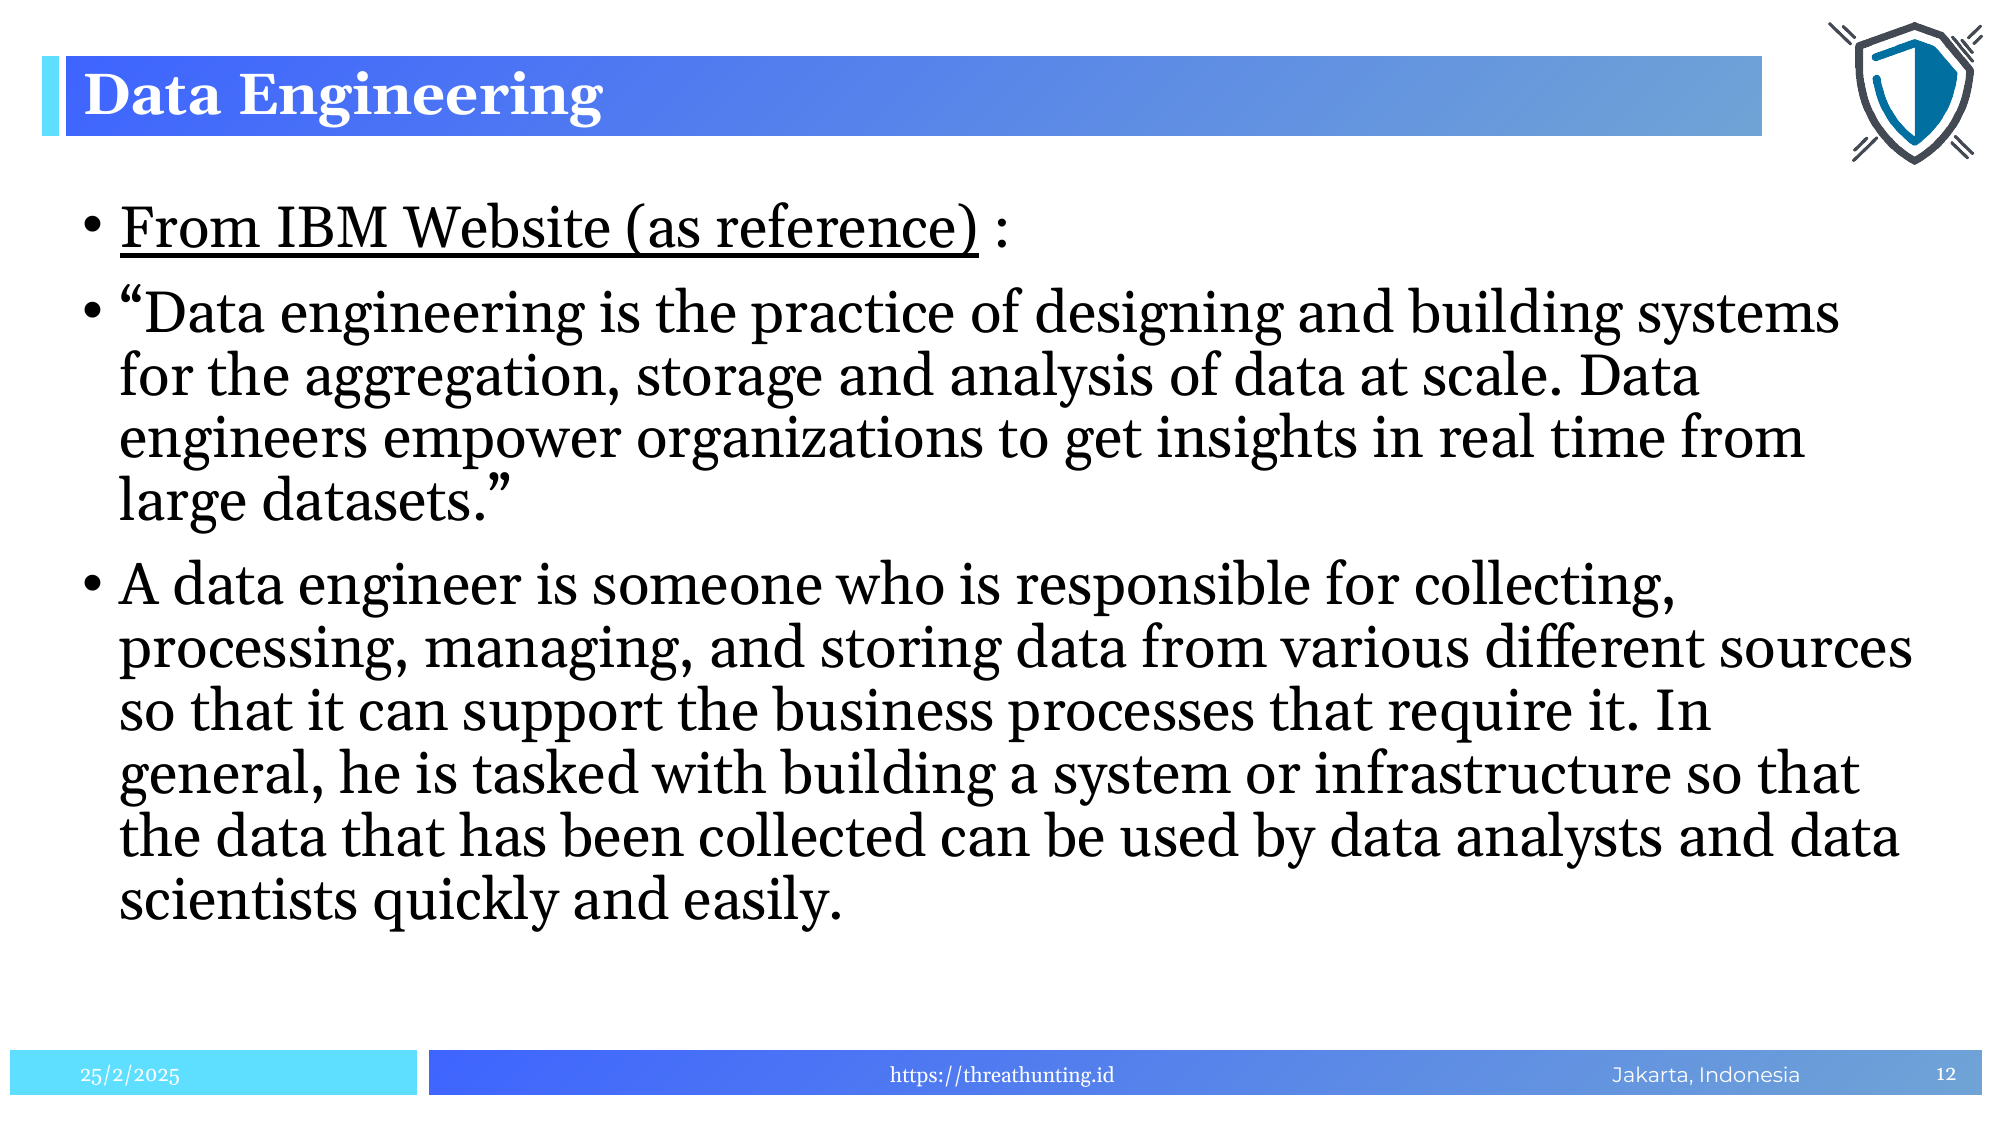

# Data Engineering
From IBM Website (as reference) :
“Data engineering is the practice of designing and building systems for the aggregation, storage and analysis of data at scale. Data engineers empower organizations to get insights in real time from large datasets.”
A data engineer is someone who is responsible for collecting, processing, managing, and storing data from various different sources so that it can support the business processes that require it. In general, he is tasked with building a system or infrastructure so that the data that has been collected can be used by data analysts and data scientists quickly and easily.

12
25/2/2025
https://threathunting.id